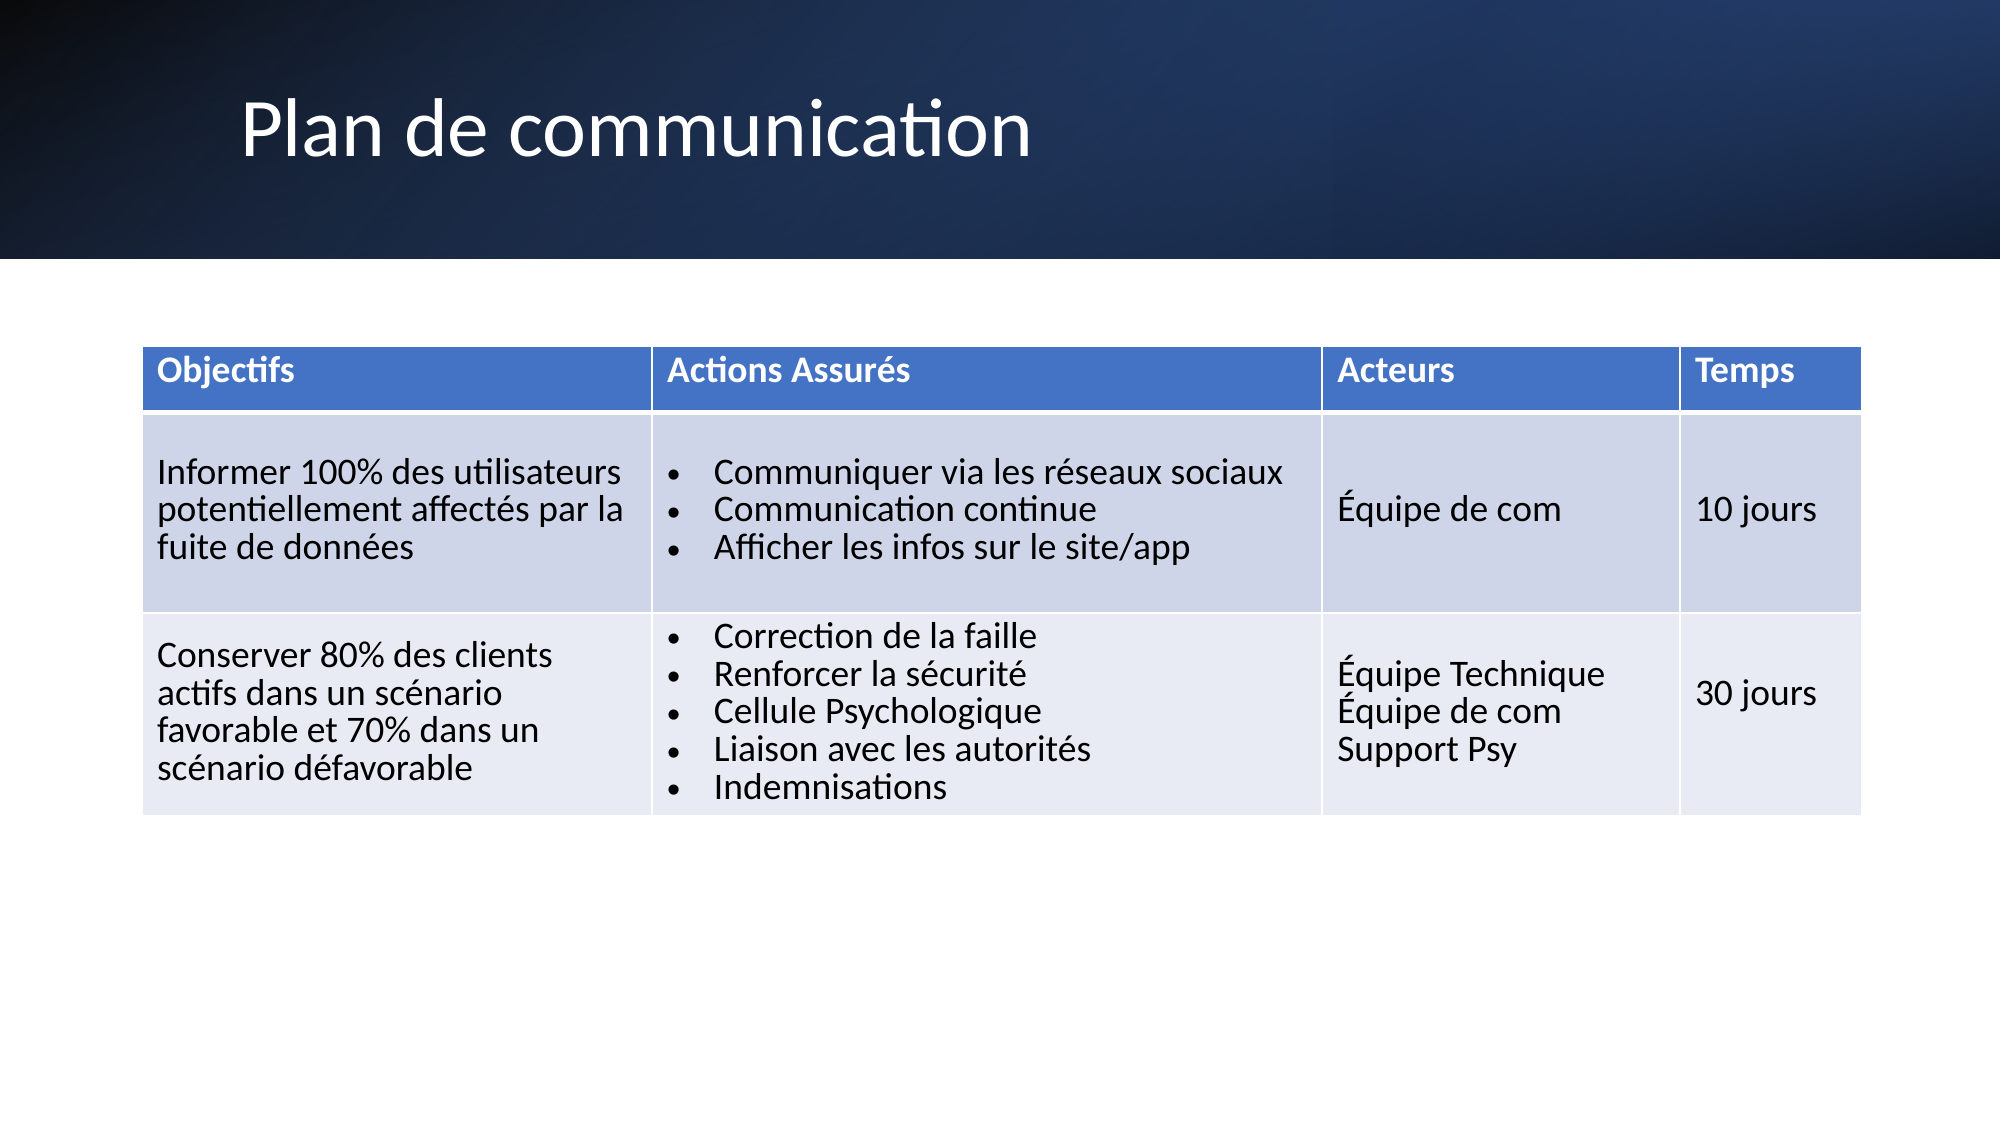

# Plan de communication
| Objectifs | Actions Assurés | Acteurs | Temps |
| --- | --- | --- | --- |
| Informer 100% des utilisateurs potentiellement affectés par la fuite de données | Communiquer via les réseaux sociaux Communication continue Afficher les infos sur le site/app | Équipe de com | 10 jours |
| Conserver 80% des clients actifs dans un scénario favorable et 70% dans un scénario défavorable | Correction de la faille Renforcer la sécurité Cellule Psychologique Liaison avec les autorités Indemnisations | Équipe Technique Équipe de com Support Psy | 30 jours |